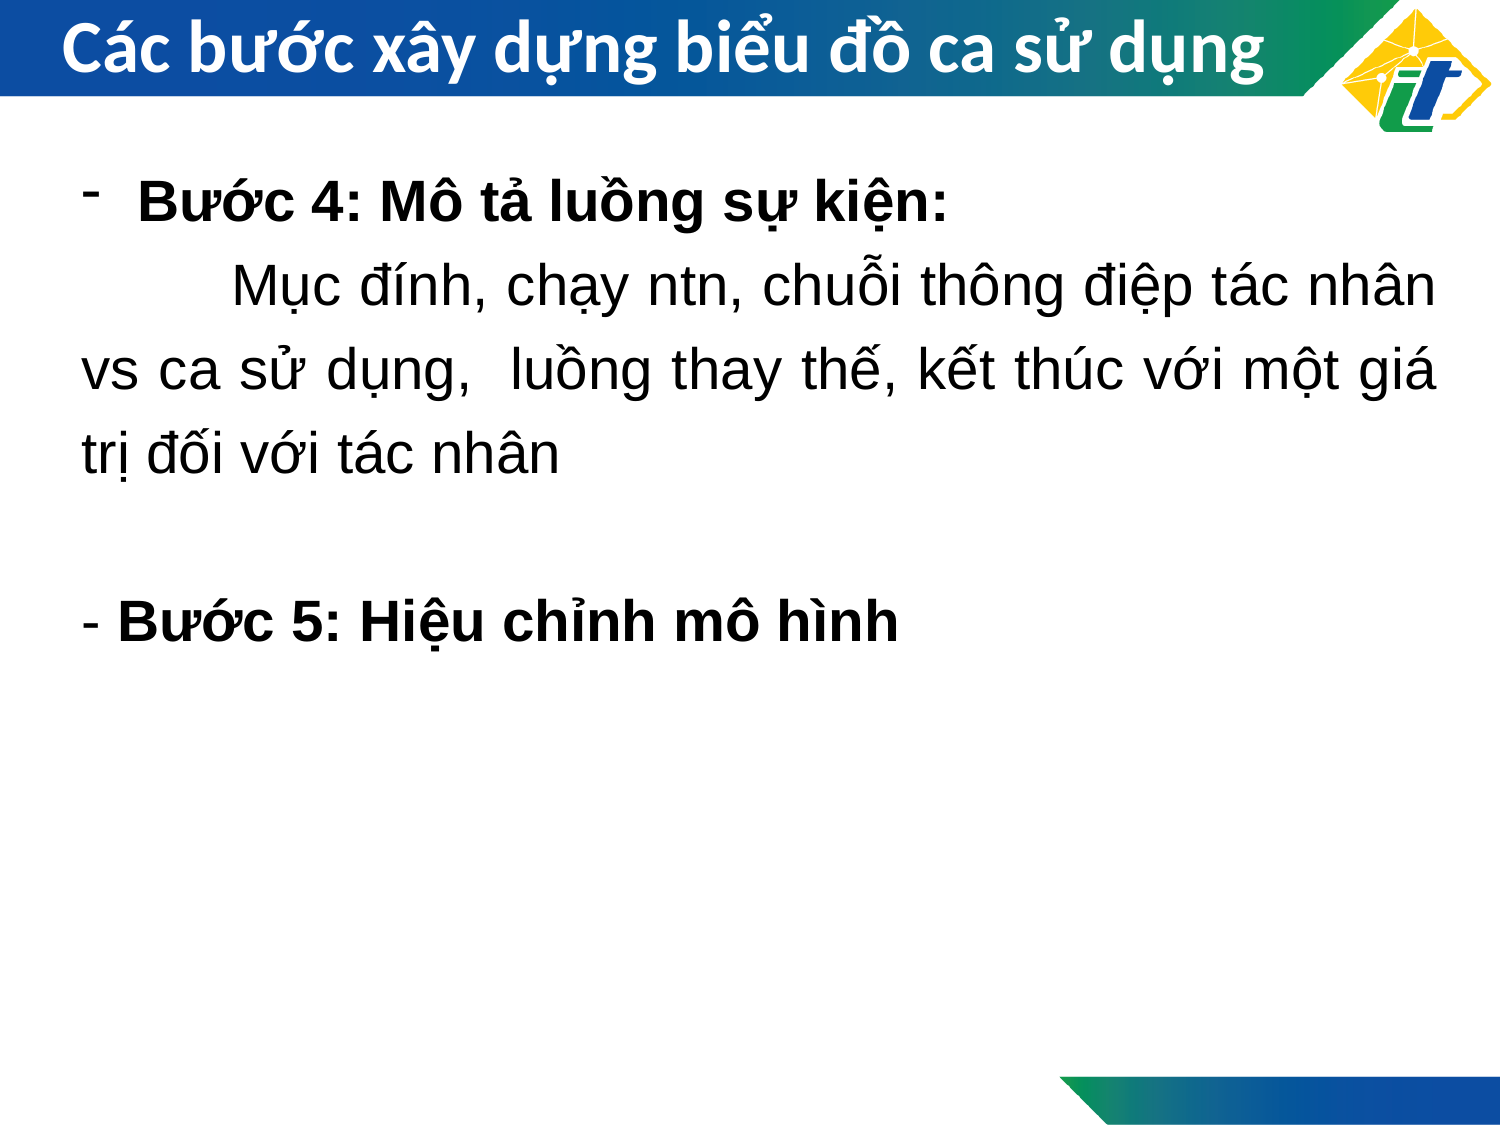

# Các bước xây dựng biểu đồ ca sử dụng
Bước 4: Mô tả luồng sự kiện:
	Mục đính, chạy ntn, chuỗi thông điệp tác nhân vs ca sử dụng,  luồng thay thế, kết thúc với một giá trị đối với tác nhân

- Bước 5: Hiệu chỉnh mô hình